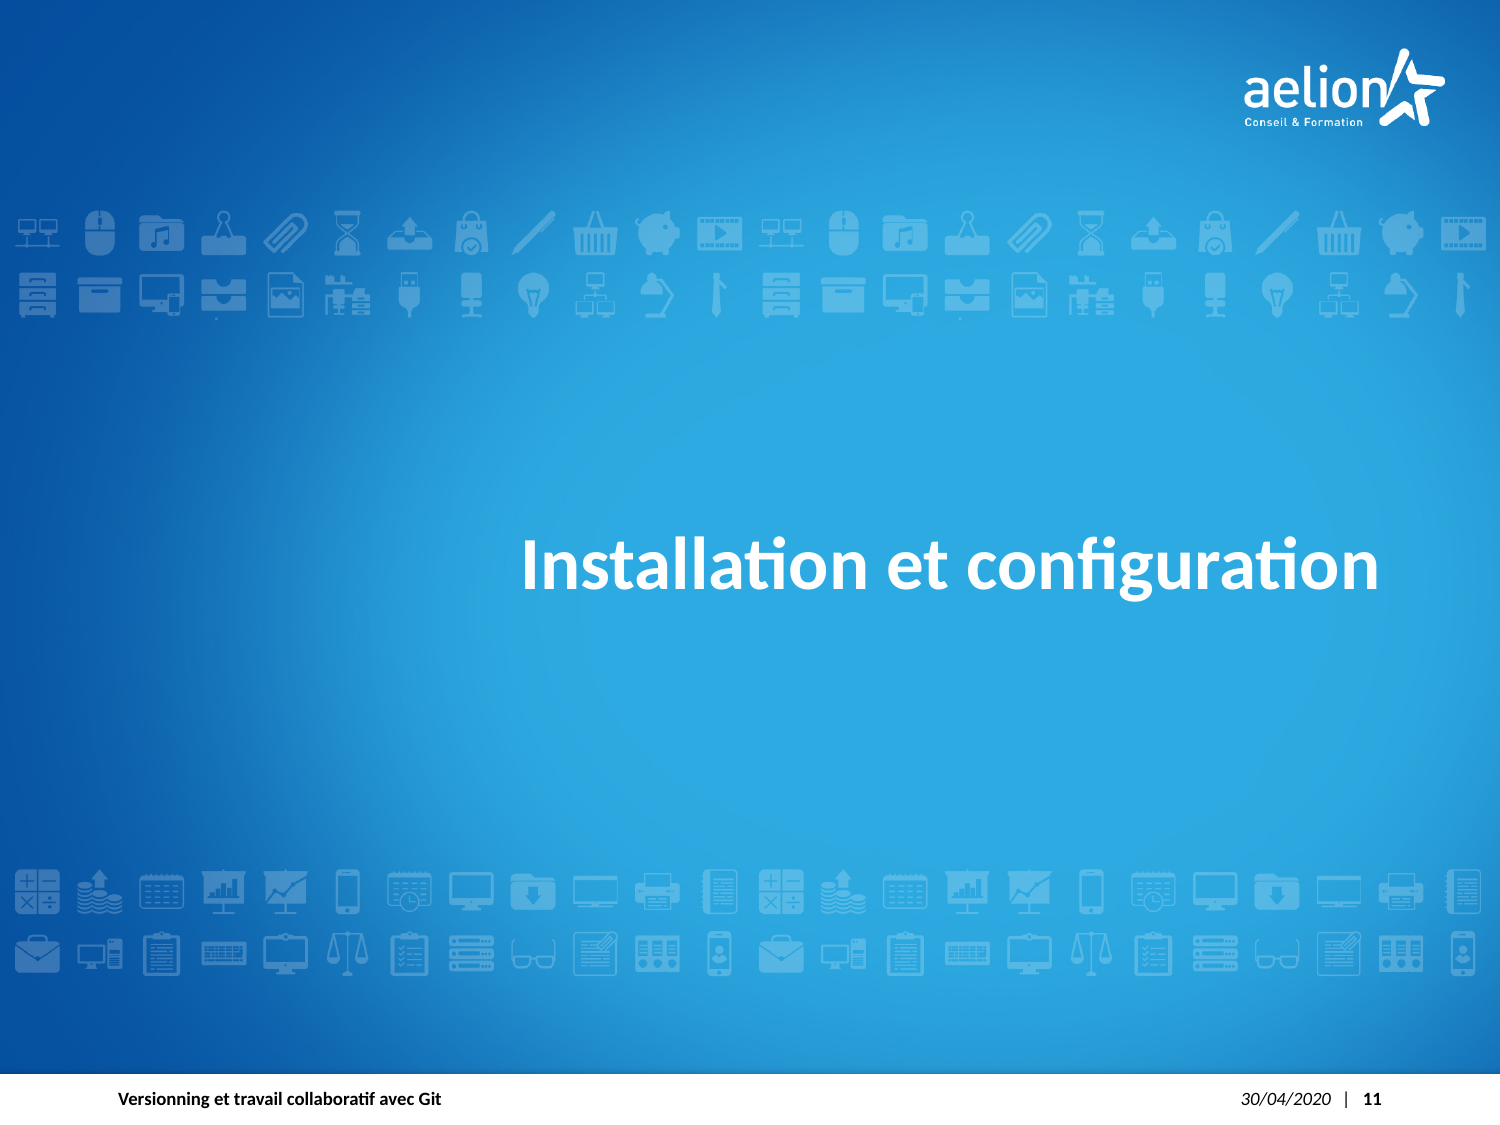

Installation et configuration
Versionning et travail collaboratif avec Git
30/04/2020
11